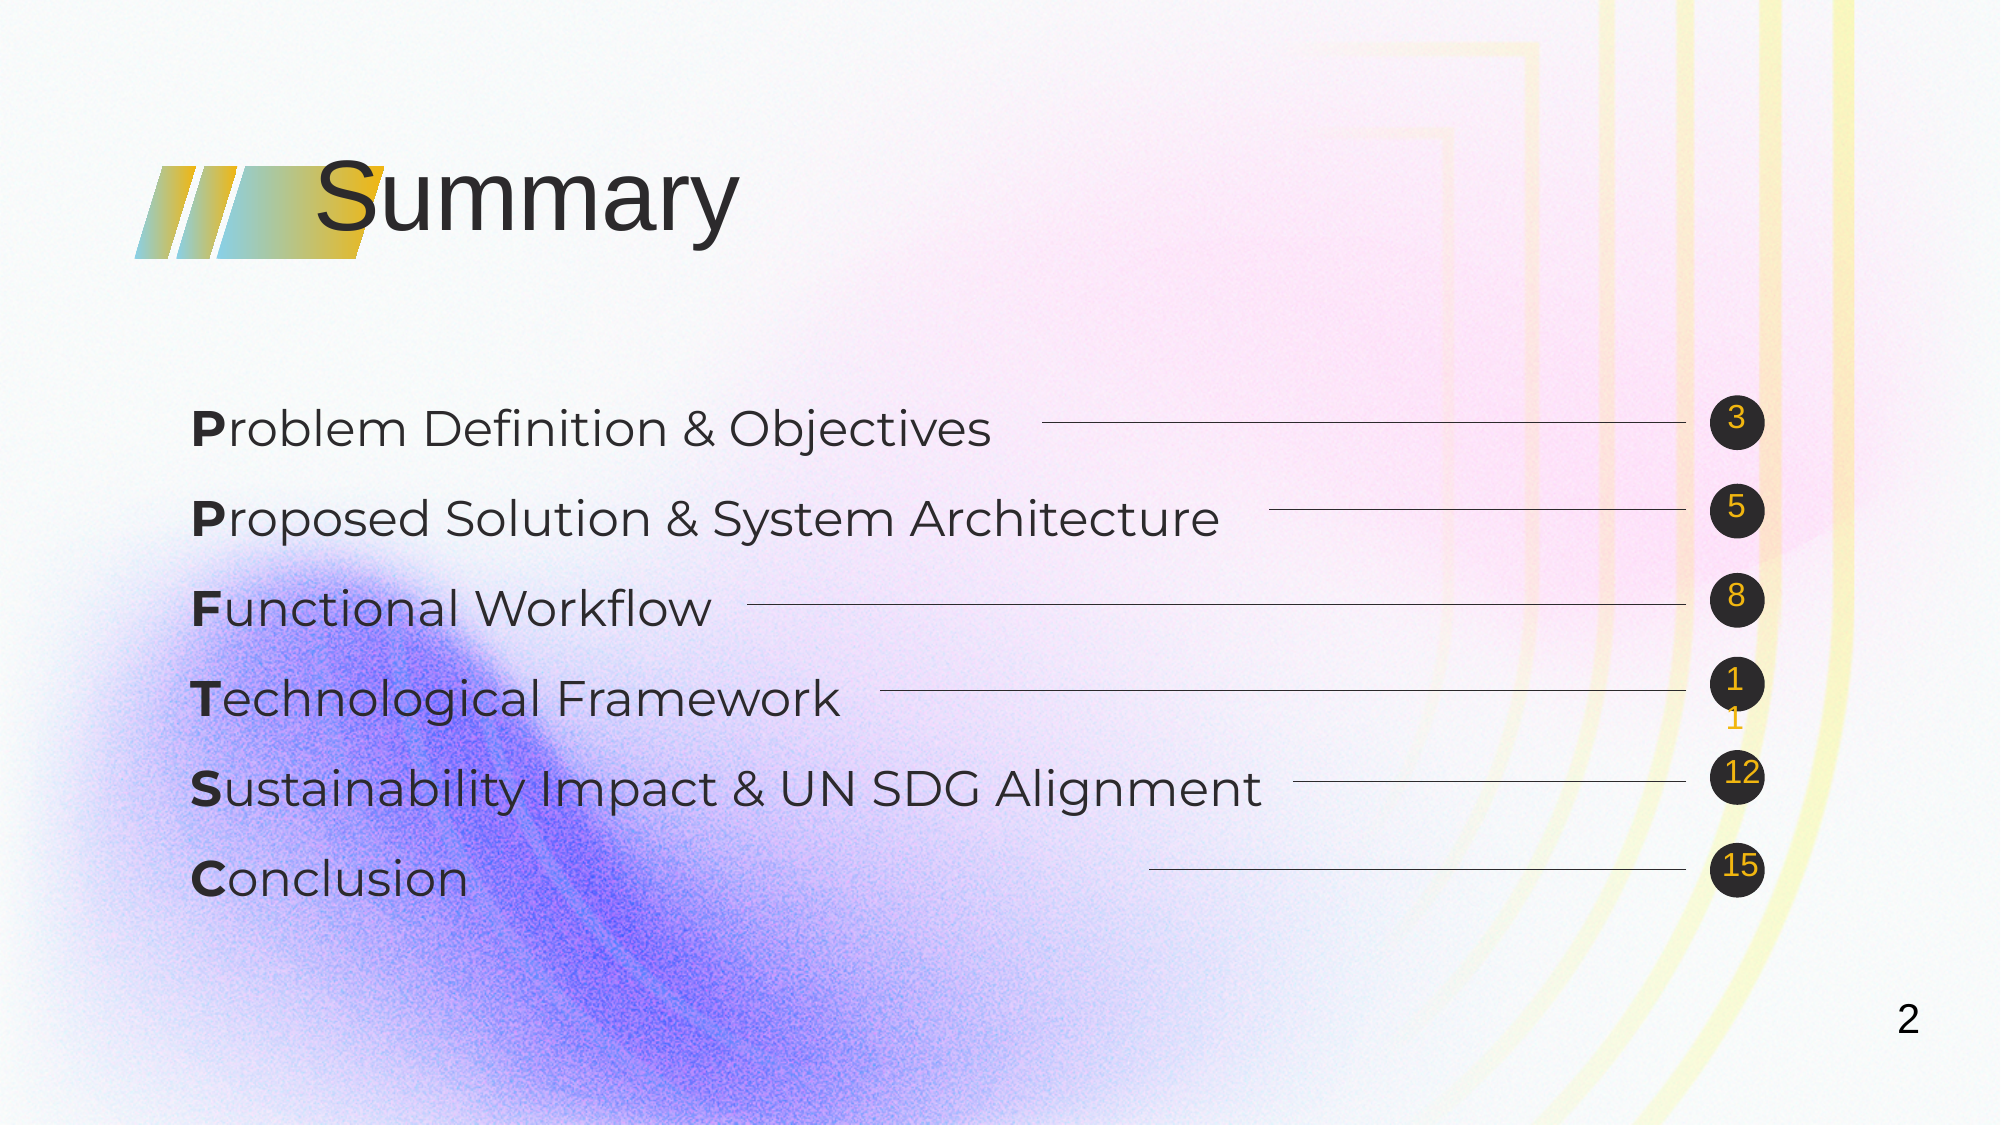

Summary

Problem Definition & Objectives
Proposed Solution & System Architecture
Functional Workflow
Technological Framework
Sustainability Impact & UN SDG Alignment
Conclusion
3

5

8

11

12

15

2